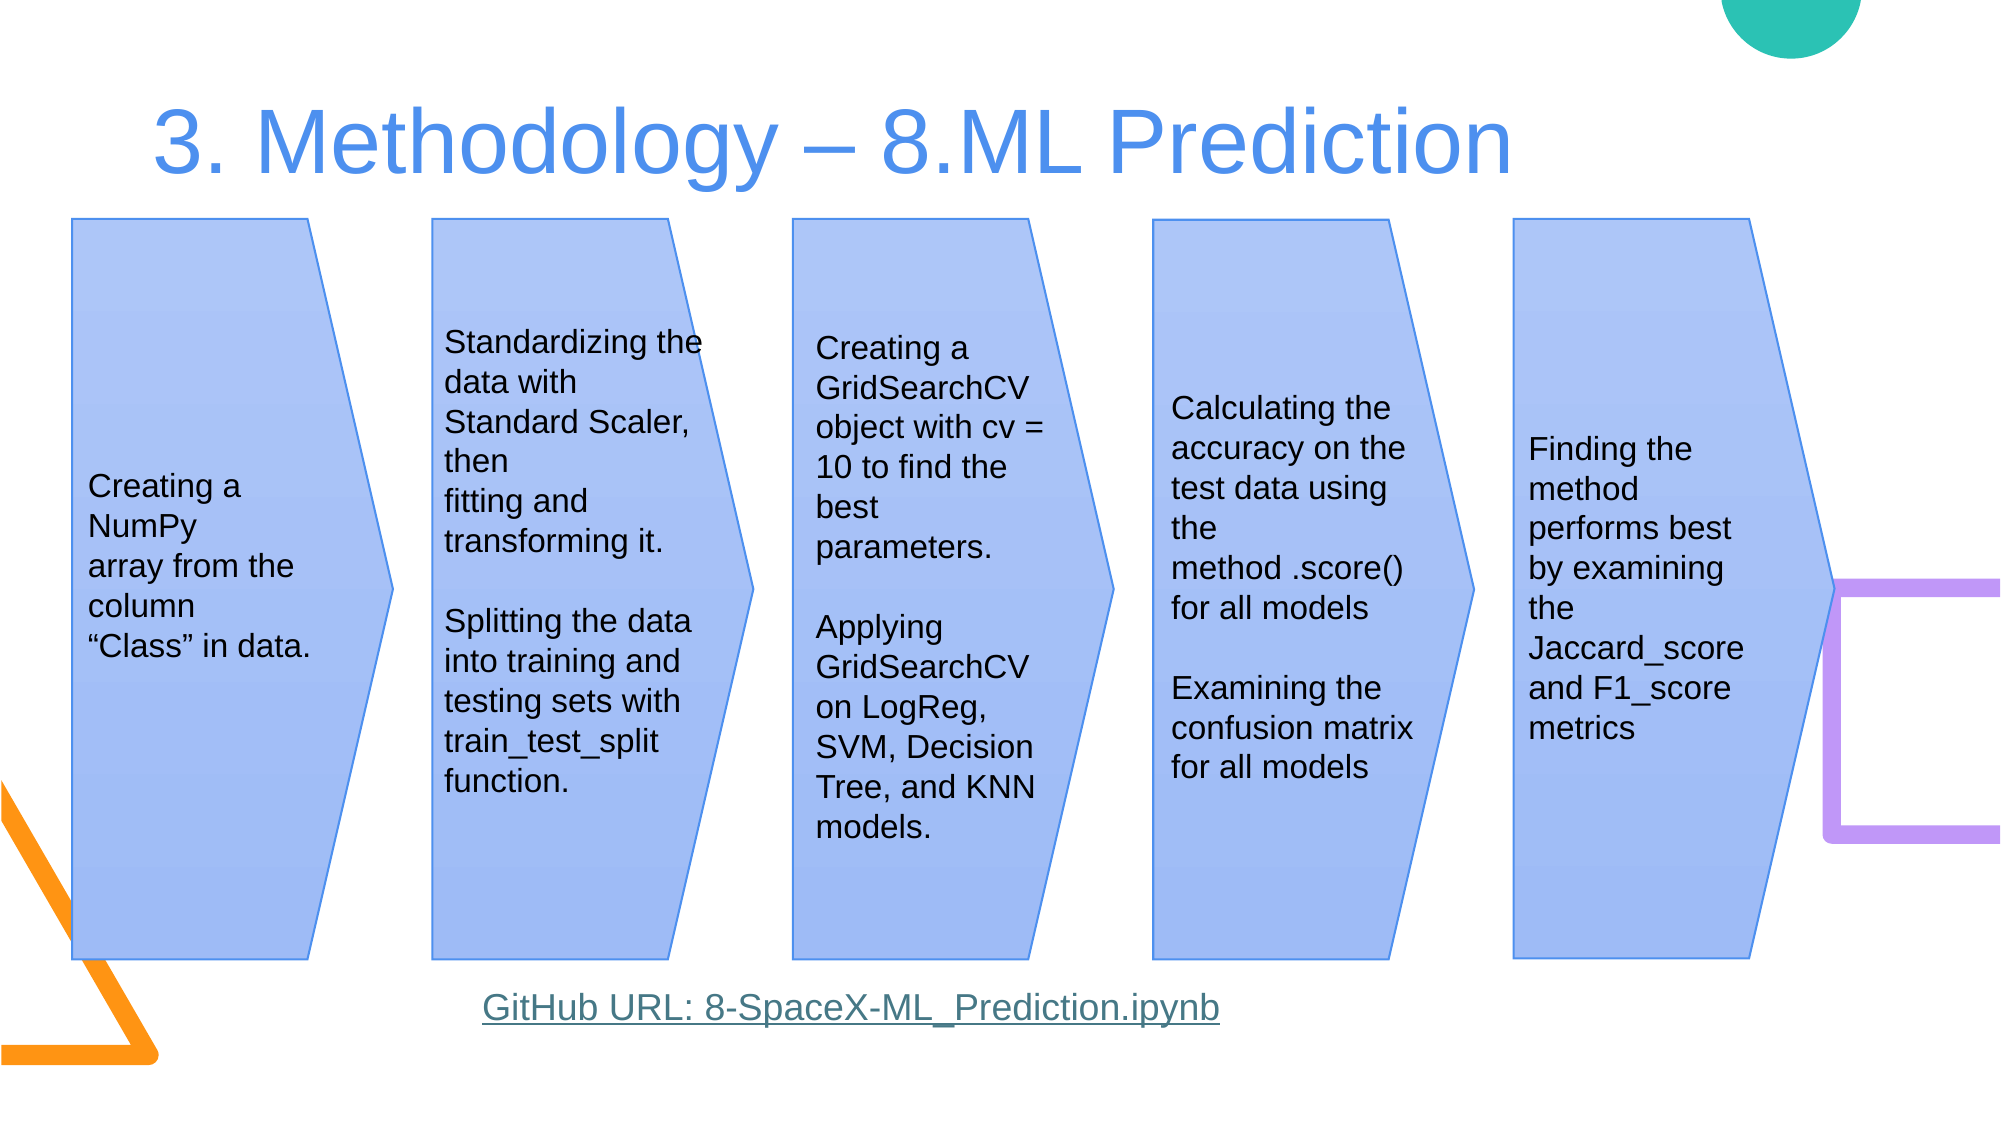

# 3. Methodology – 8.ML Prediction

Standardizing the
data with
Standard Scaler, then
fitting and
transforming it.

Splitting the data into training and testing sets with train_test_split function.
Creating a GridSearchCV object with cv = 10 to find the best parameters.

Applying GridSearchCV on LogReg, SVM, Decision Tree, and KNN models.
Calculating the accuracy on the test data using the method .score() for all models

Examining the confusion matrix for all models
Finding the method performs best by examining the Jaccard_score and F1_score metrics
Creating a NumPy
array from the column
“Class” in data.

GitHub URL: 8-SpaceX-ML_Prediction.ipynb